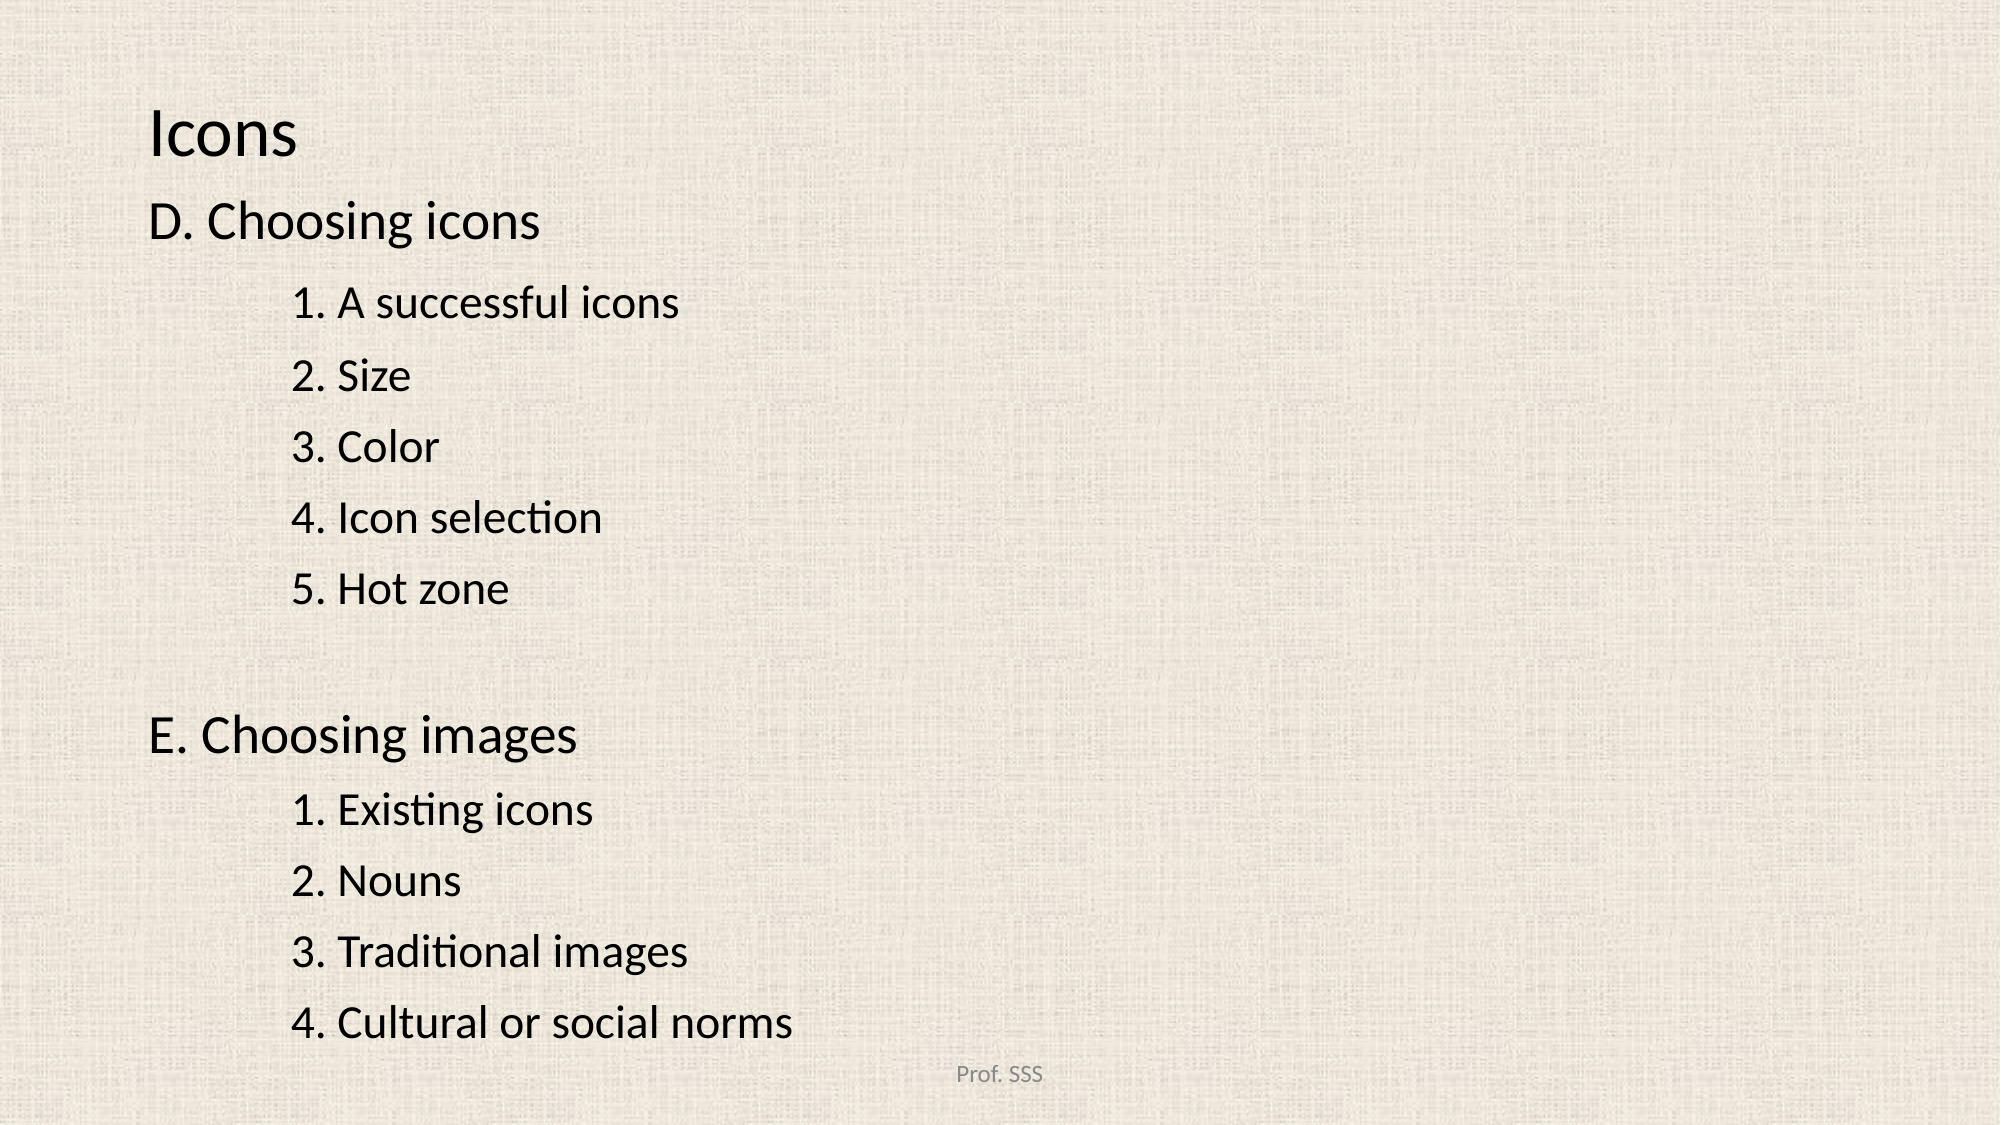

Icons
D. Choosing icons
	1. A successful icons
	2. Size
	3. Color
	4. Icon selection
	5. Hot zone

E. Choosing images
	1. Existing icons
	2. Nouns
	3. Traditional images
	4. Cultural or social norms

#
Prof. SSS